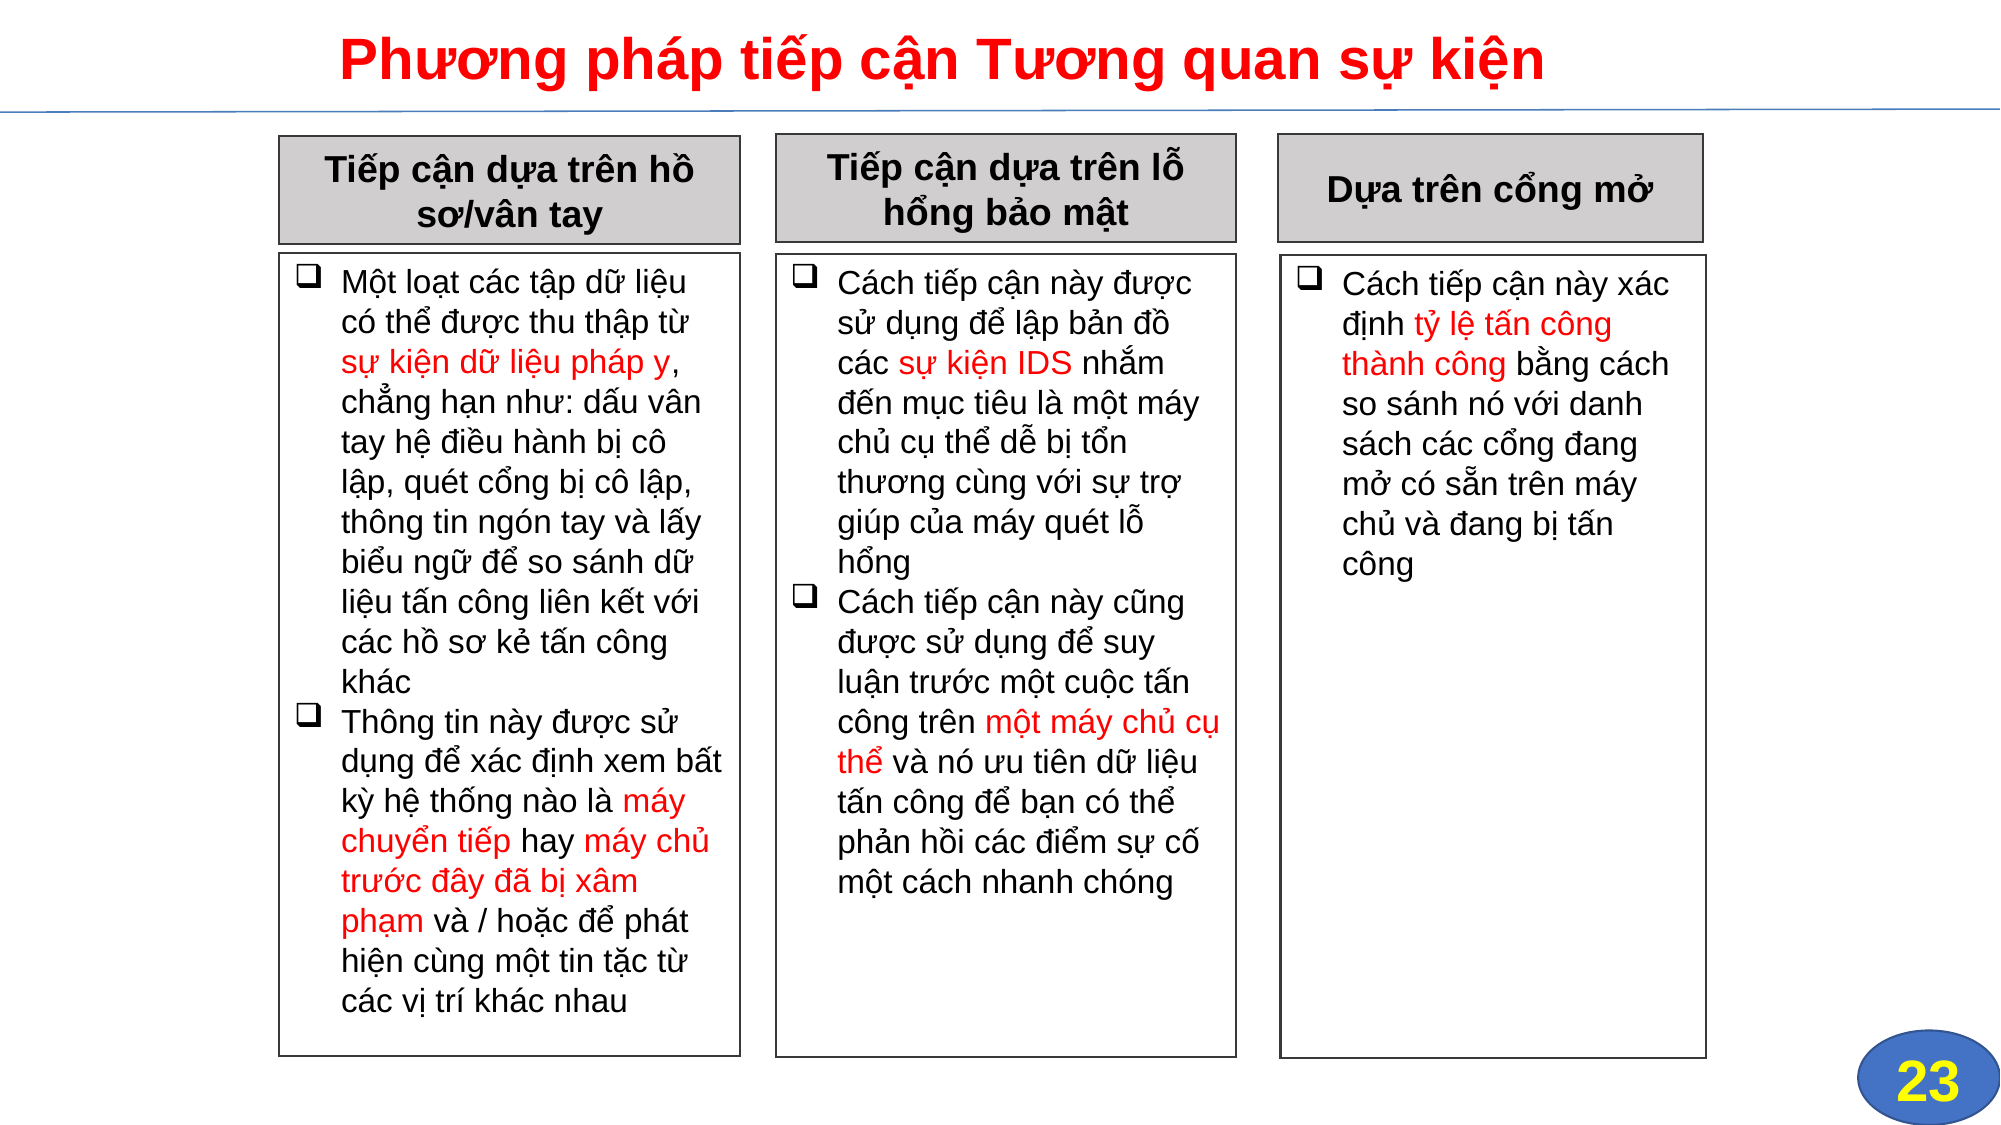

# Phương pháp tiếp cận Tương quan sự kiện
Tiếp cận dựa trên lỗ hổng bảo mật
Dựa trên cổng mở
Tiếp cận dựa trên hồ sơ/vân tay
Một loạt các tập dữ liệu có thể được thu thập từ sự kiện dữ liệu pháp y, chẳng hạn như: dấu vân tay hệ điều hành bị cô lập, quét cổng bị cô lập, thông tin ngón tay và lấy biểu ngữ để so sánh dữ liệu tấn công liên kết với các hồ sơ kẻ tấn công khác
Thông tin này được sử dụng để xác định xem bất kỳ hệ thống nào là máy chuyển tiếp hay máy chủ trước đây đã bị xâm phạm và / hoặc để phát hiện cùng một tin tặc từ các vị trí khác nhau
Cách tiếp cận này được sử dụng để lập bản đồ các sự kiện IDS nhắm đến mục tiêu là một máy chủ cụ thể dễ bị tổn thương cùng với sự trợ giúp của máy quét lỗ hổng
Cách tiếp cận này cũng được sử dụng để suy luận trước một cuộc tấn công trên một máy chủ cụ thể và nó ưu tiên dữ liệu tấn công để bạn có thể phản hồi các điểm sự cố một cách nhanh chóng
Cách tiếp cận này xác định tỷ lệ tấn công thành công bằng cách so sánh nó với danh sách các cổng đang mở có sẵn trên máy chủ và đang bị tấn công
23